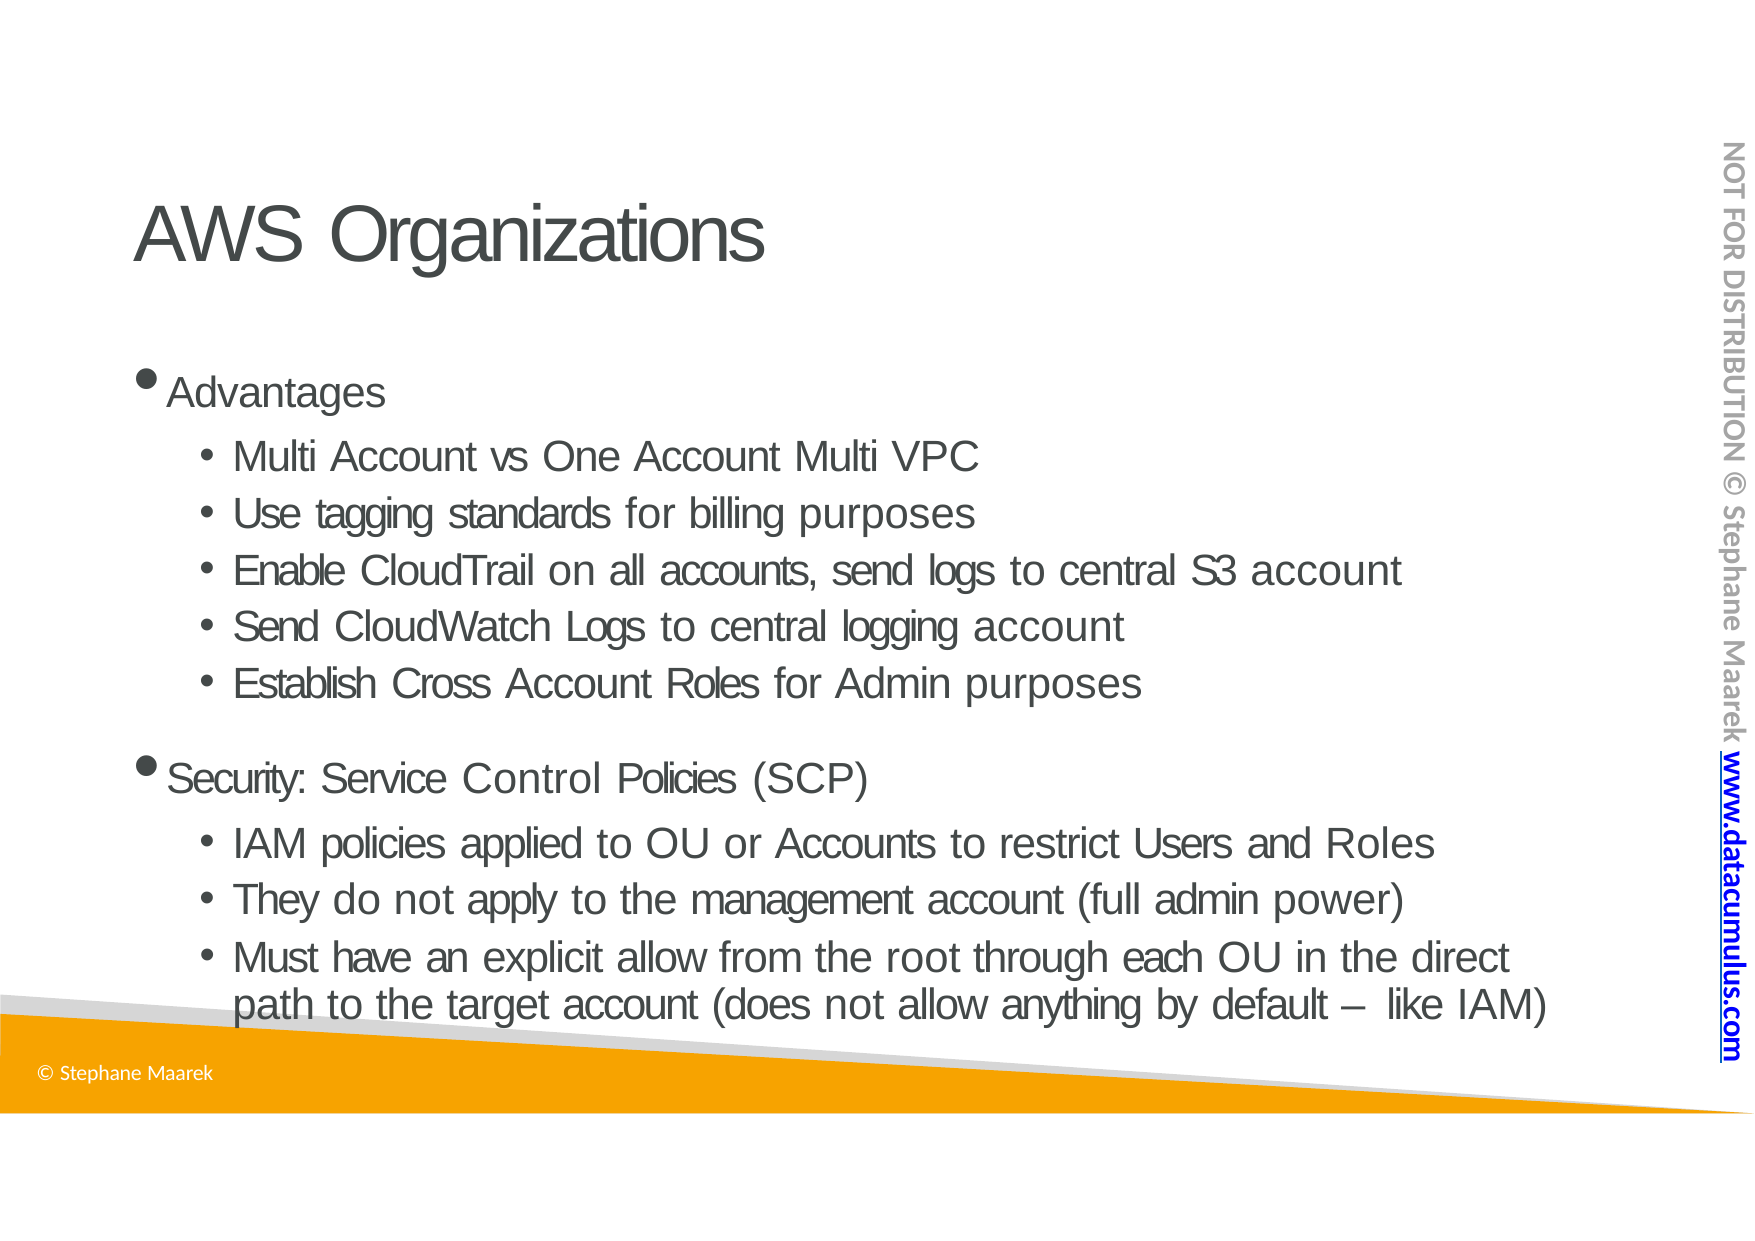

NOT FOR DISTRIBUTION © Stephane Maarek www.datacumulus.com
# AWS Organizations
Advantages
Multi Account vs One Account Multi VPC
Use tagging standards for billing purposes
Enable CloudTrail on all accounts, send logs to central S3 account
Send CloudWatch Logs to central logging account
Establish Cross Account Roles for Admin purposes
Security: Service Control Policies (SCP)
IAM policies applied to OU or Accounts to restrict Users and Roles
They do not apply to the management account (full admin power)
Must have an explicit allow from the root through each OU in the direct path to the target account (does not allow anything by default – like IAM)
© Stephane Maarek